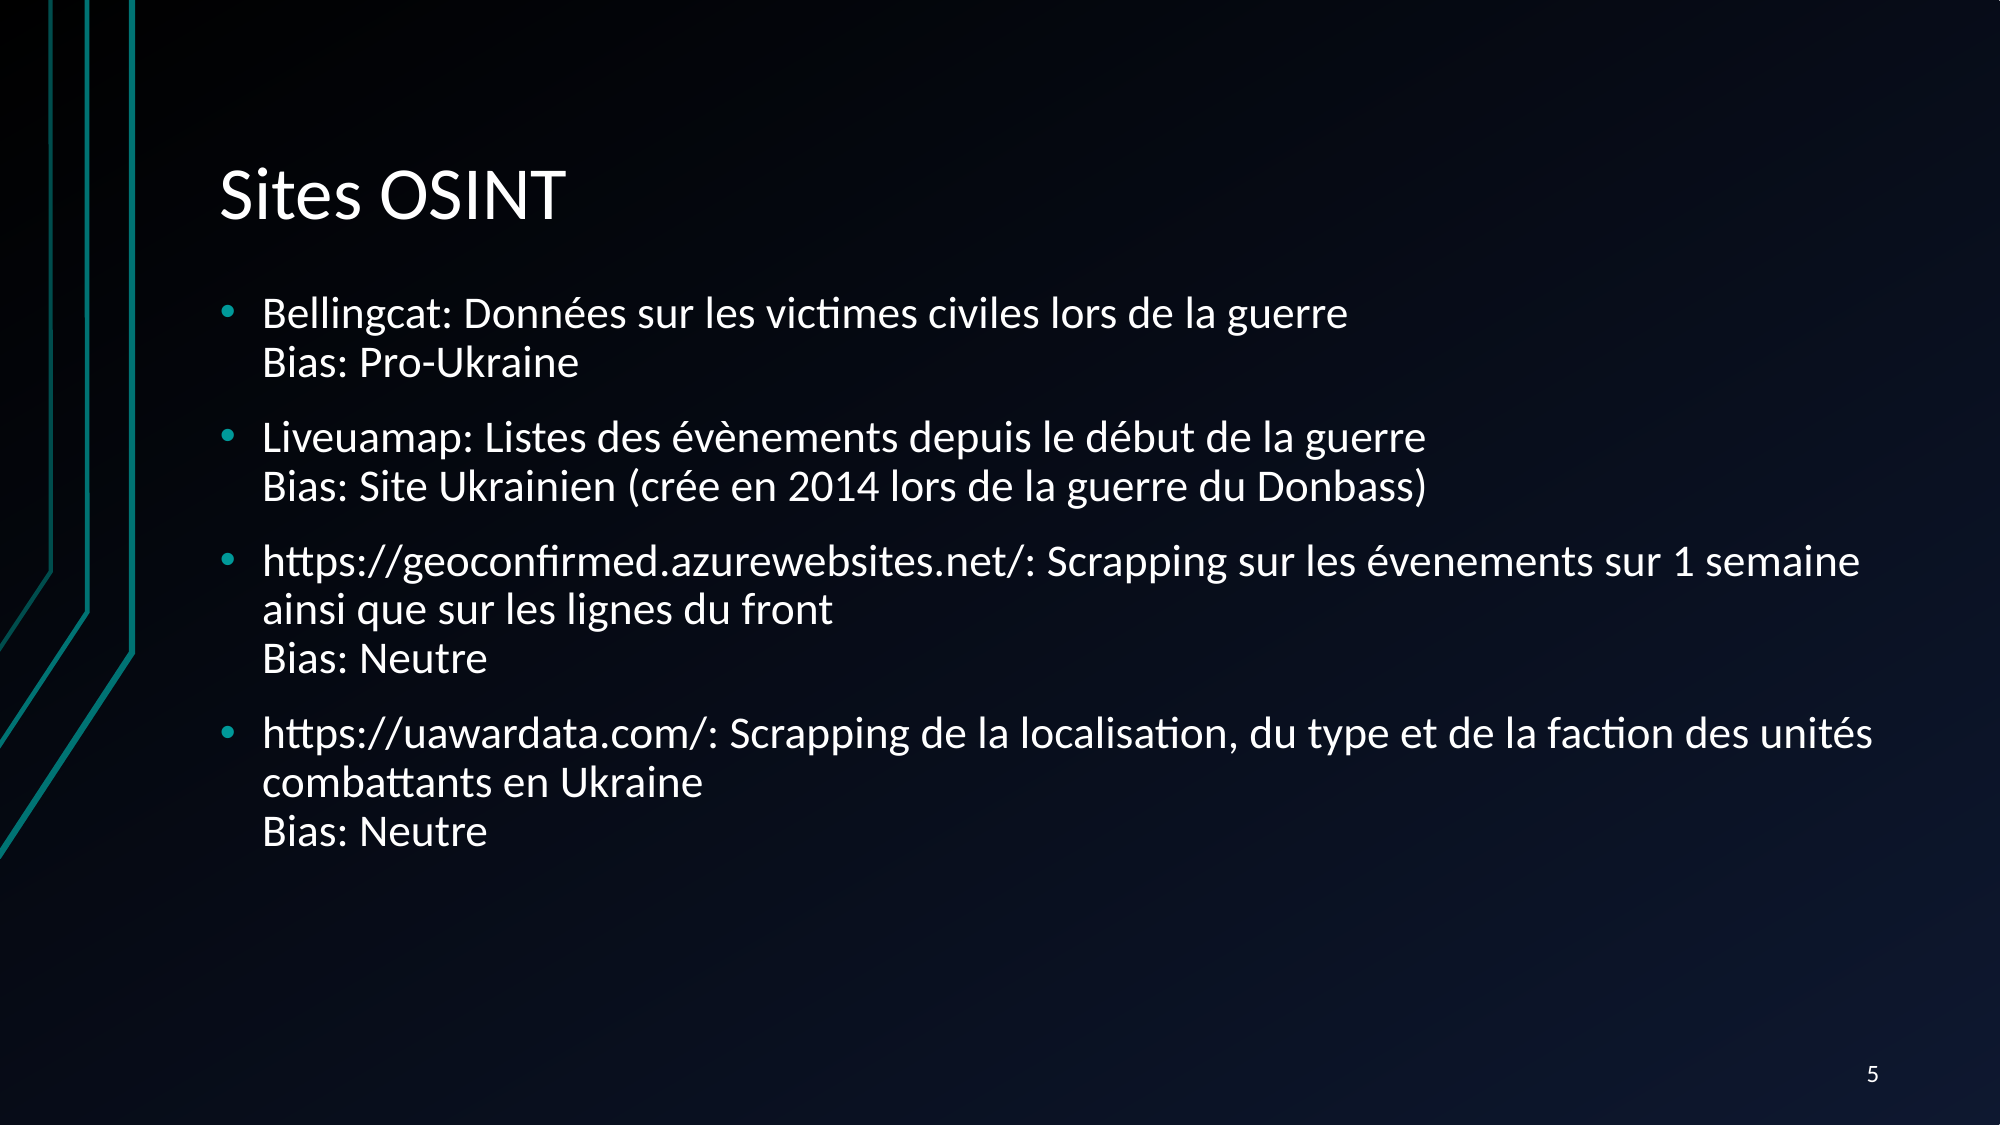

# Sites OSINT
Bellingcat: Données sur les victimes civiles lors de la guerre
Bias: Pro-Ukraine
Liveuamap: Listes des évènements depuis le début de la guerre
Bias: Site Ukrainien (crée en 2014 lors de la guerre du Donbass)
https://geoconfirmed.azurewebsites.net/: Scrapping sur les évenements sur 1 semaine ainsi que sur les lignes du front
Bias: Neutre
https://uawardata.com/: Scrapping de la localisation, du type et de la faction des unités combattants en Ukraine
Bias: Neutre

5